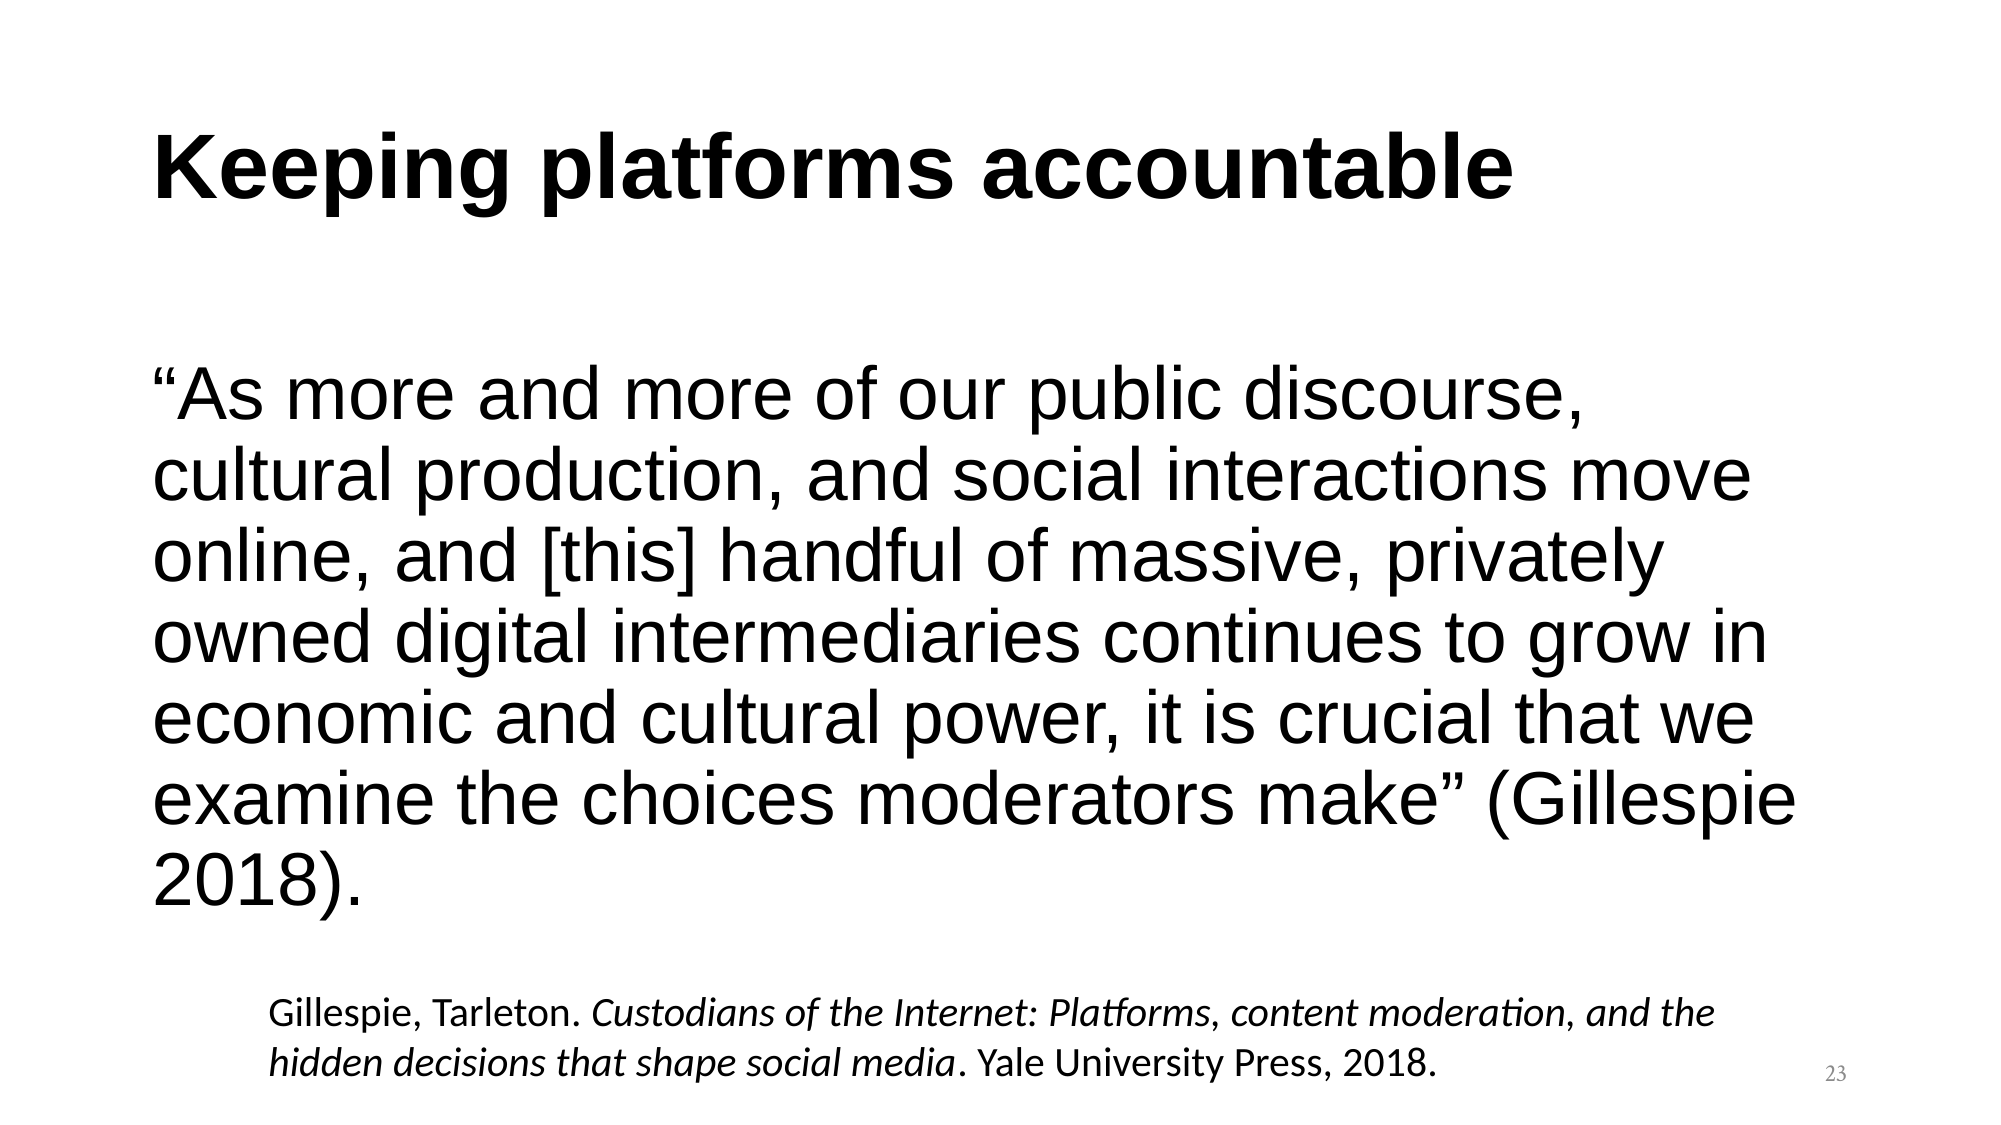

# Keeping platforms accountable
“As more and more of our public discourse, cultural production, and social interactions move online, and [this] handful of massive, privately owned digital intermediaries continues to grow in economic and cultural power, it is crucial that we examine the choices moderators make” (Gillespie 2018).
Gillespie, Tarleton. Custodians of the Internet: Platforms, content moderation, and the hidden decisions that shape social media. Yale University Press, 2018.
23